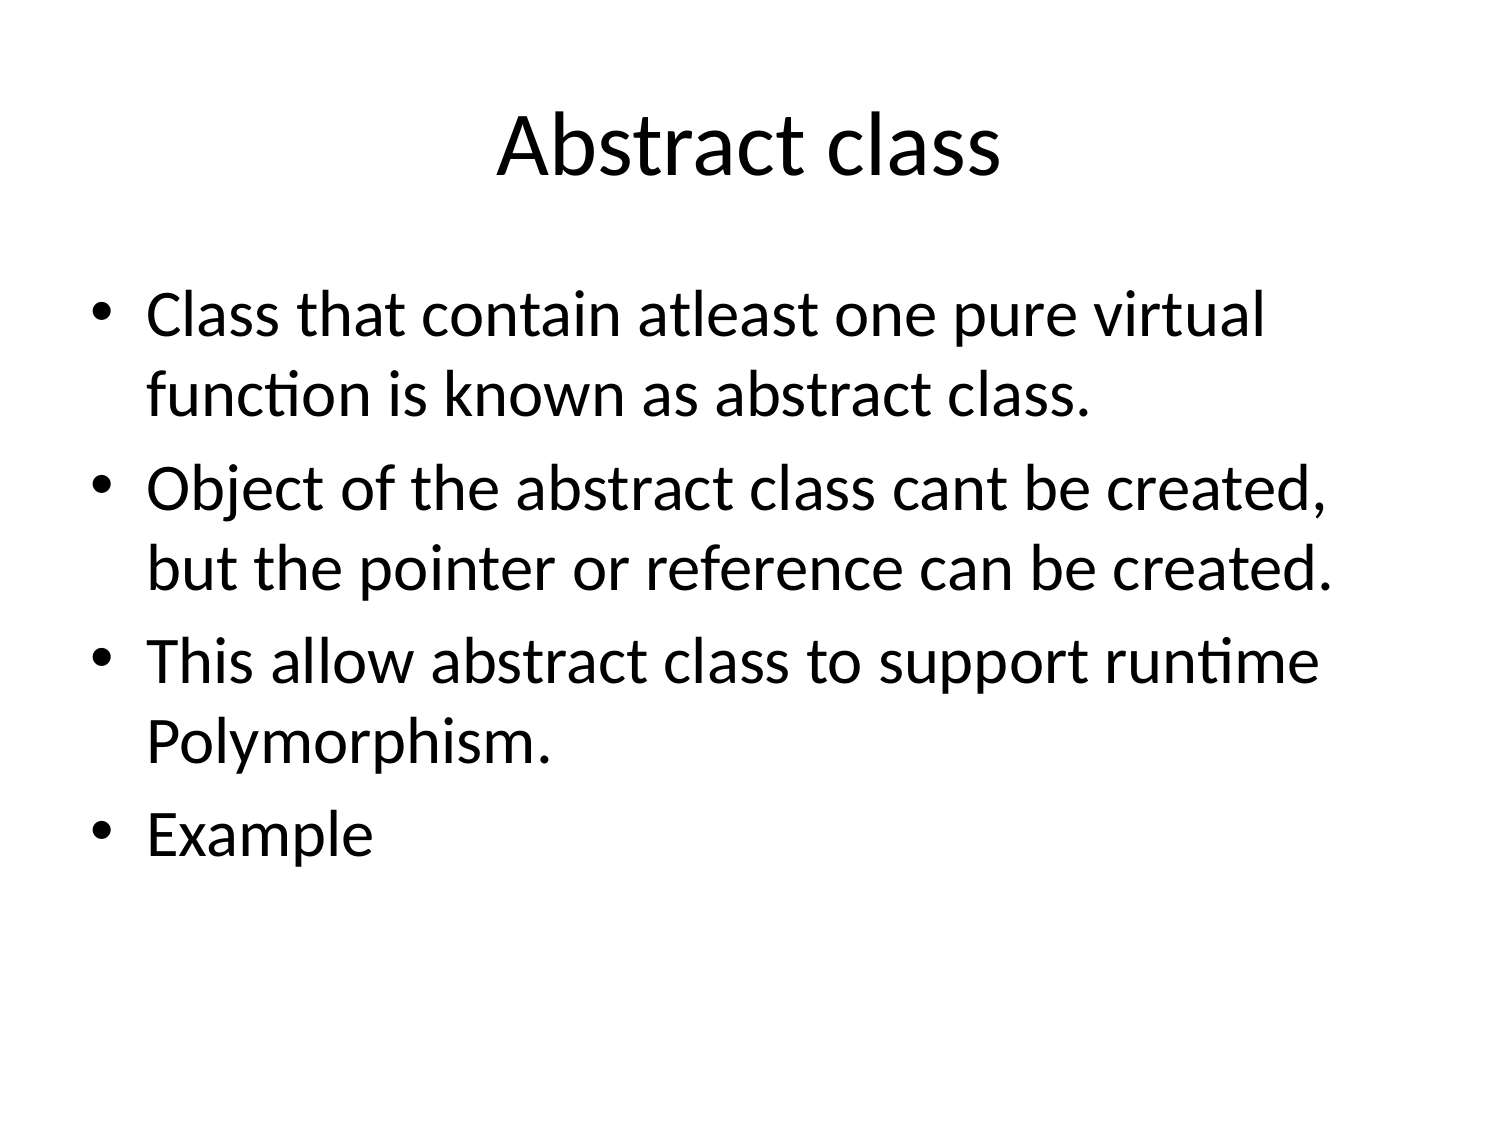

# Abstract class
Class that contain atleast one pure virtual function is known as abstract class.
Object of the abstract class cant be created, but the pointer or reference can be created.
This allow abstract class to support runtime Polymorphism.
Example